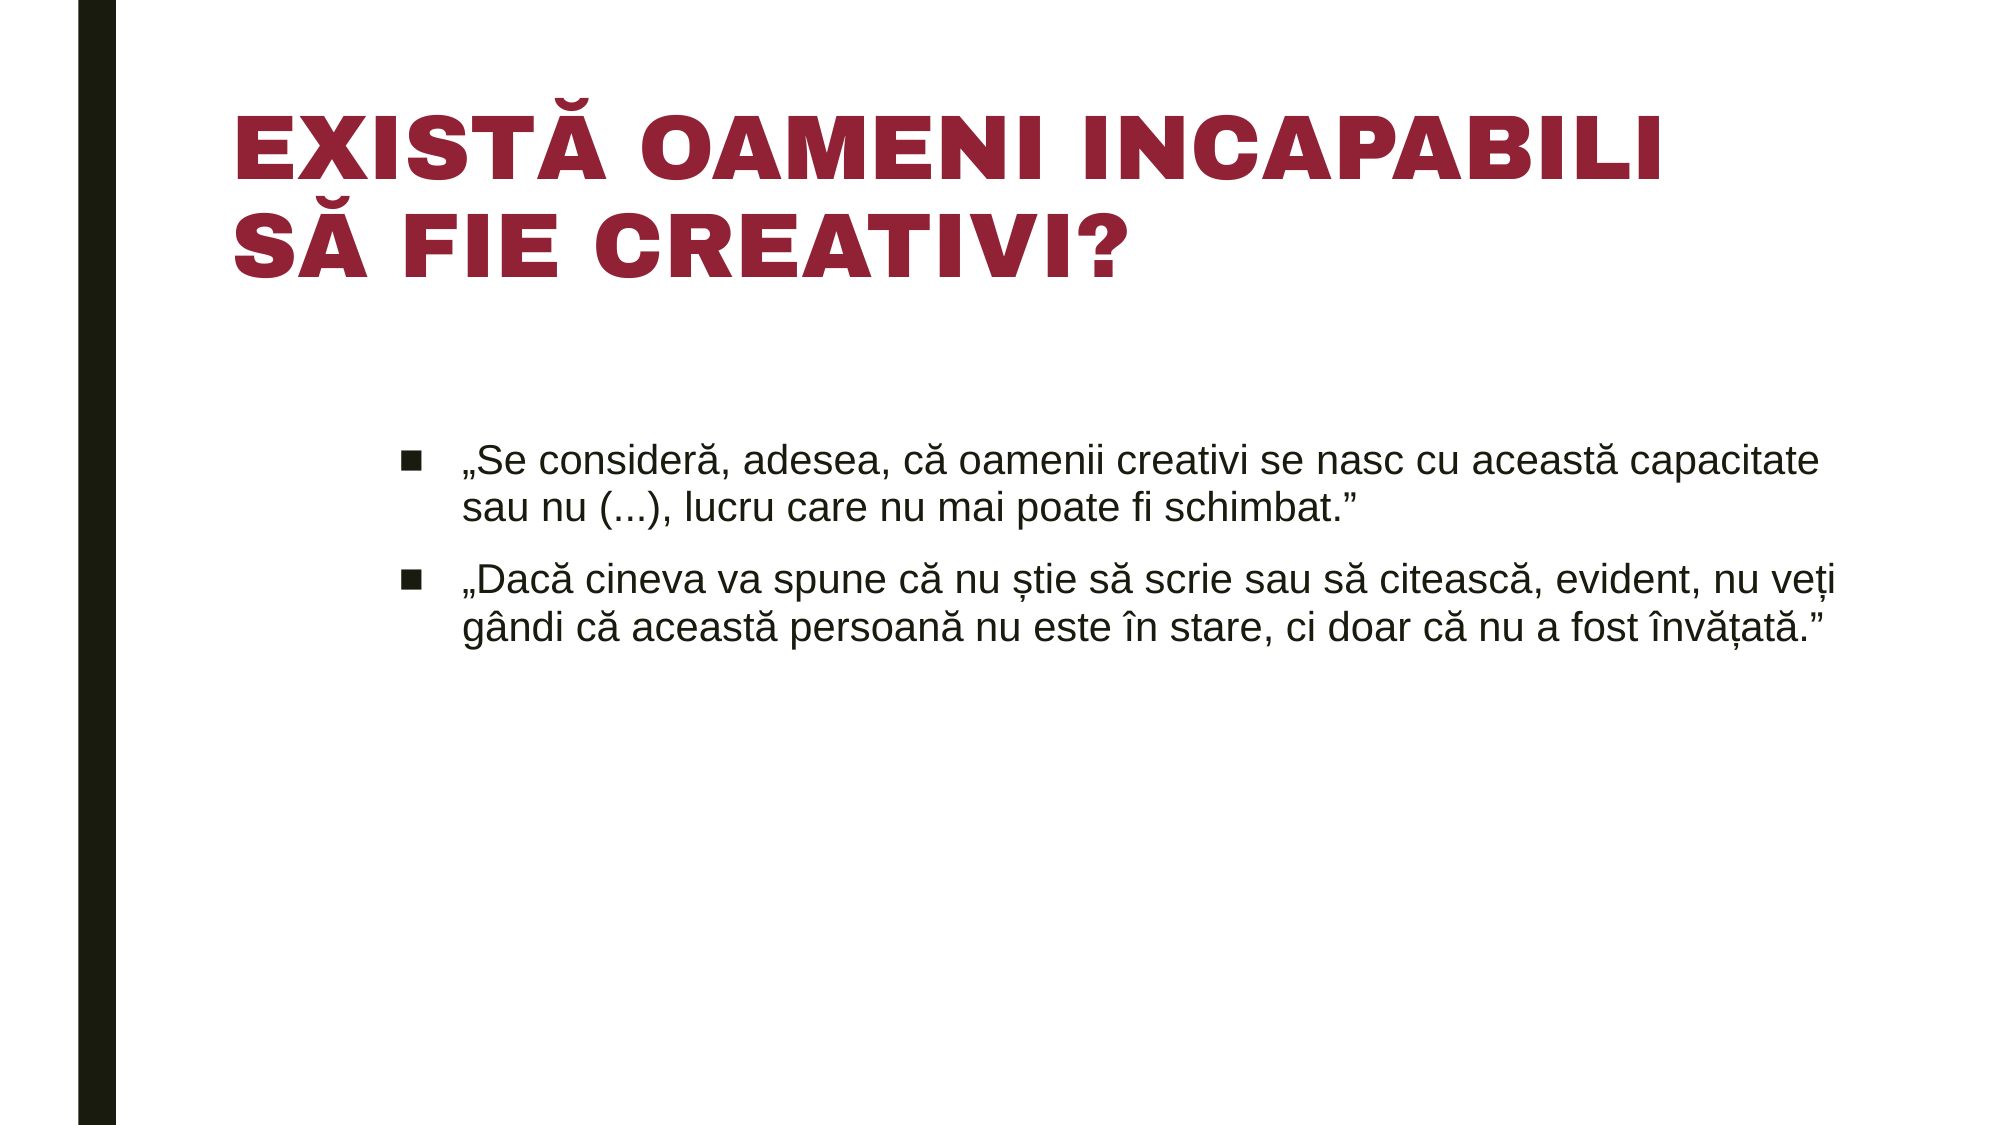

# EXISTĂ OAMENI INCAPABILI SĂ FIE CREATIVI?
„Se consideră, adesea, că oamenii creativi se nasc cu această capacitate sau nu (...), lucru care nu mai poate fi schimbat.”
„Dacă cineva va spune că nu știe să scrie sau să citească, evident, nu veți gândi că această persoană nu este în stare, ci doar că nu a fost învățată.”